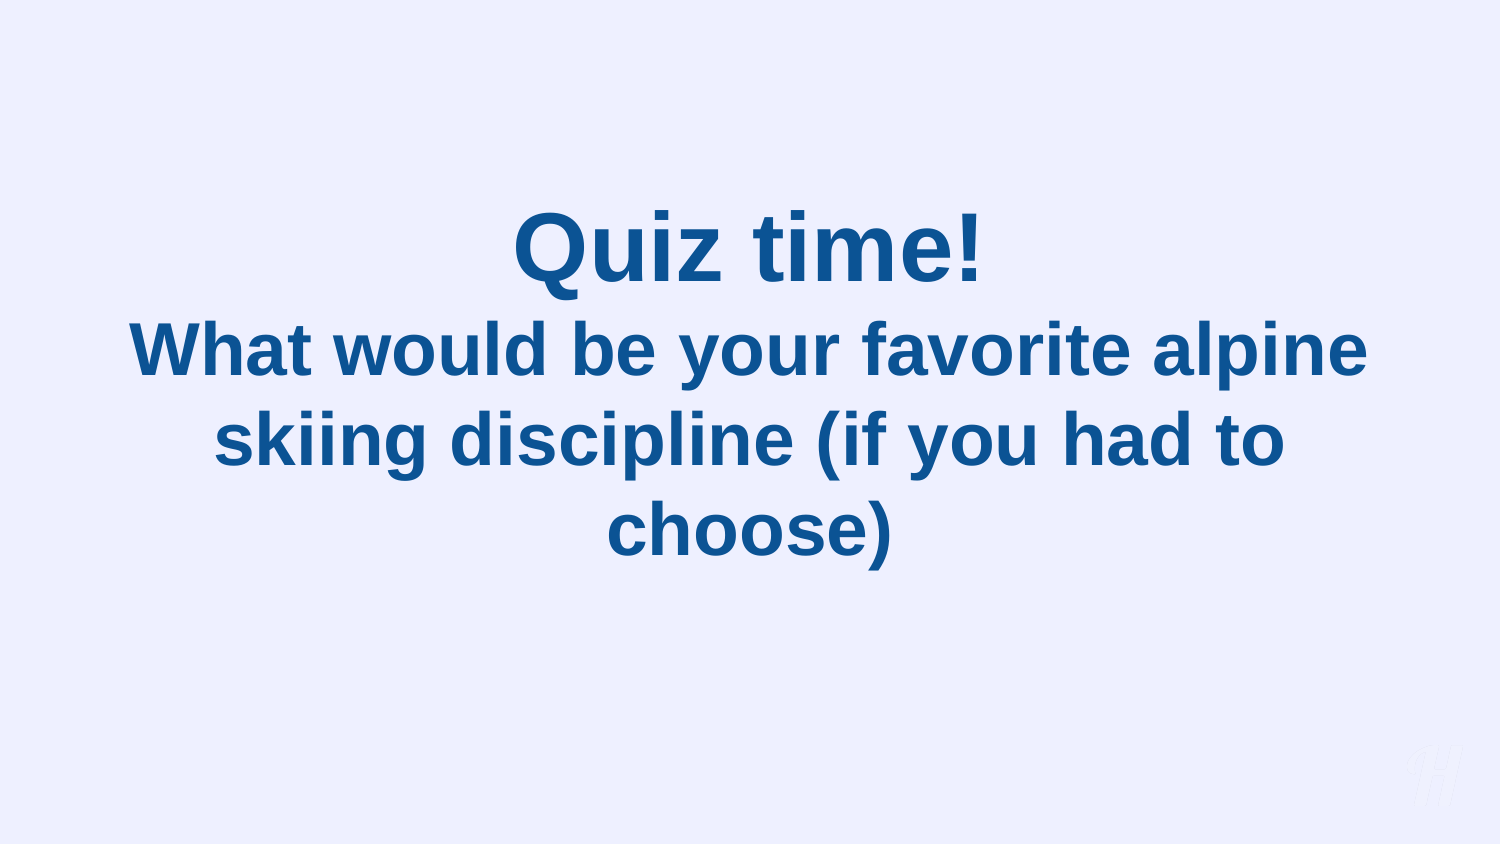

# Quiz time!
What would be your favorite alpine skiing discipline (if you had to choose)